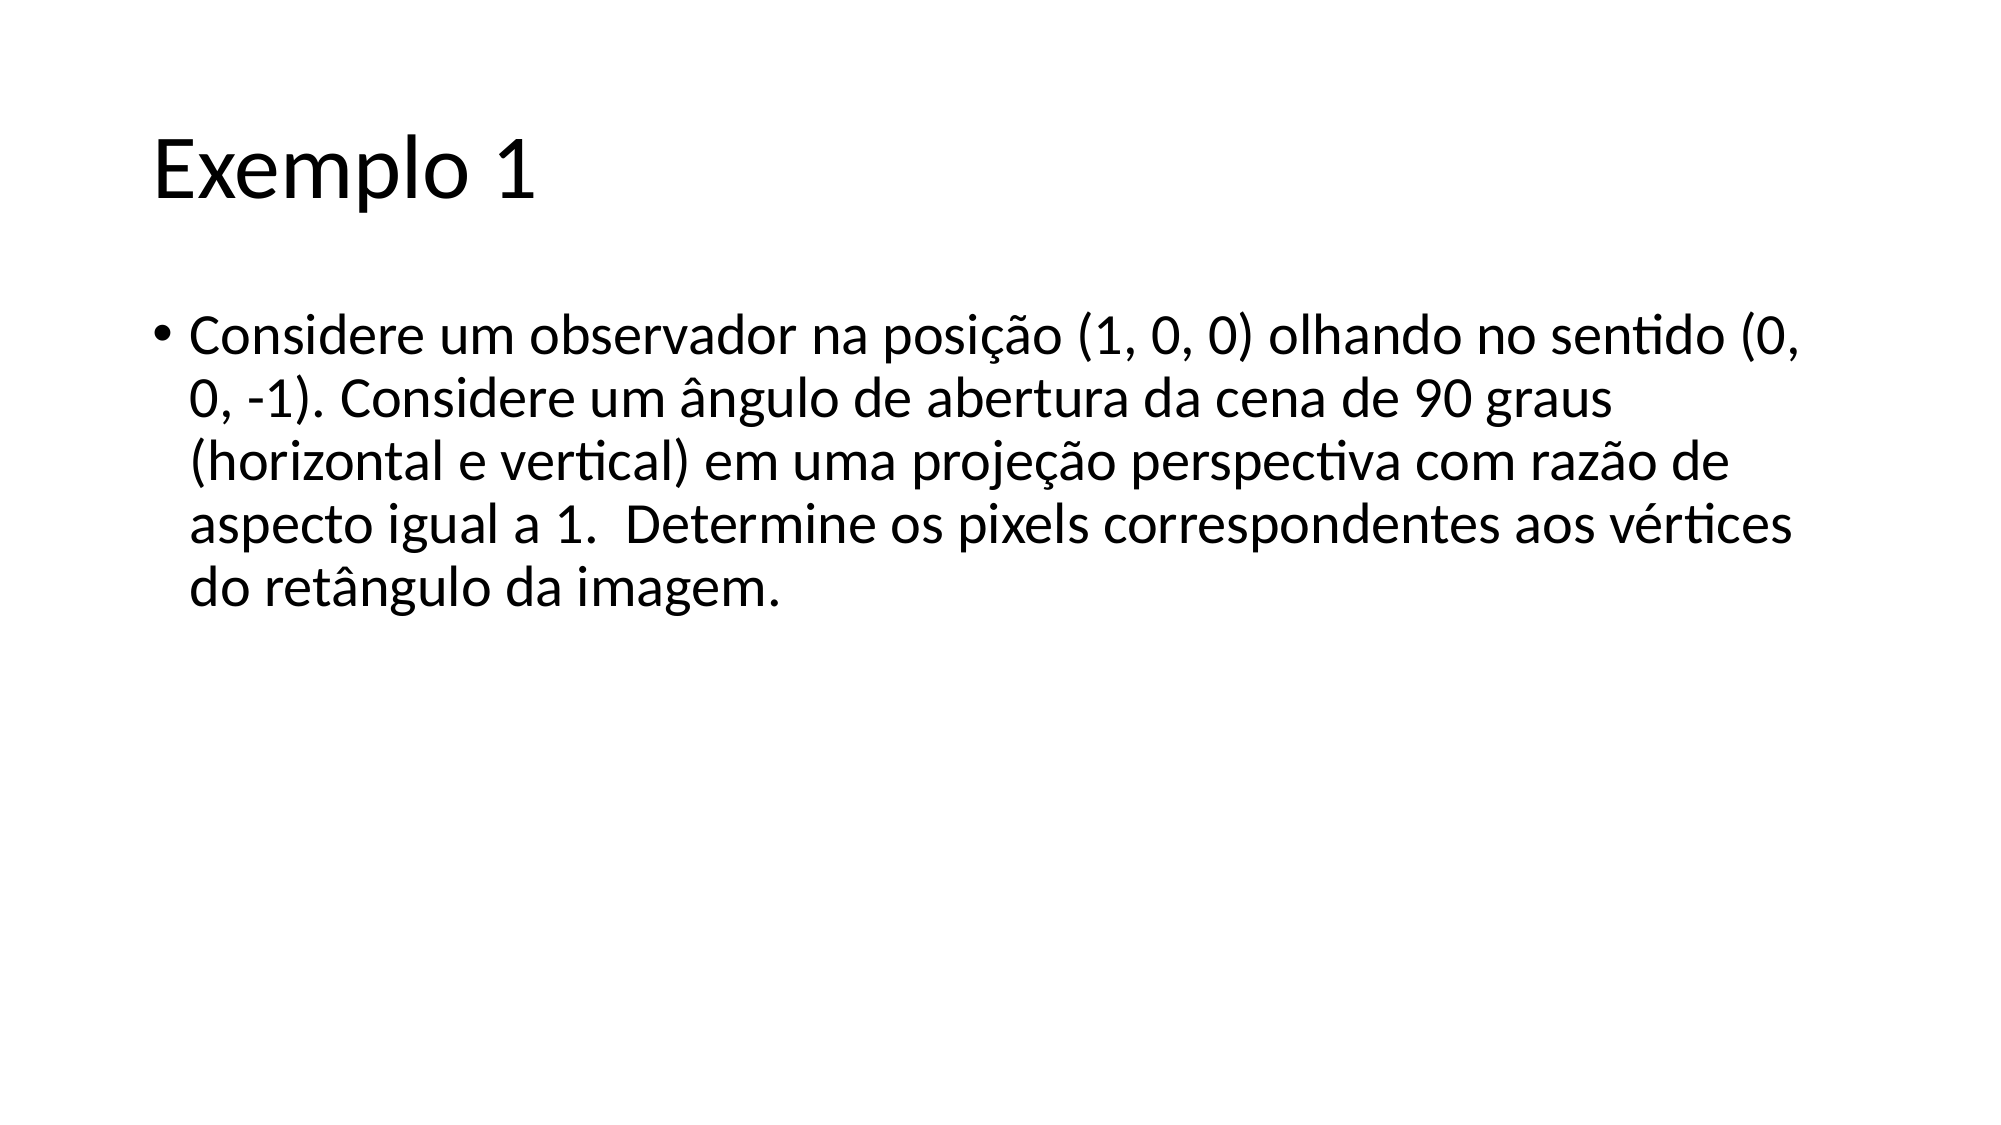

# Exemplo 1
Considere um observador na posição (1, 0, 0) olhando no sentido (0, 0, -1). Considere um ângulo de abertura da cena de 90 graus (horizontal e vertical) em uma projeção perspectiva com razão de aspecto igual a 1.  Determine os pixels correspondentes aos vértices do retângulo da imagem.